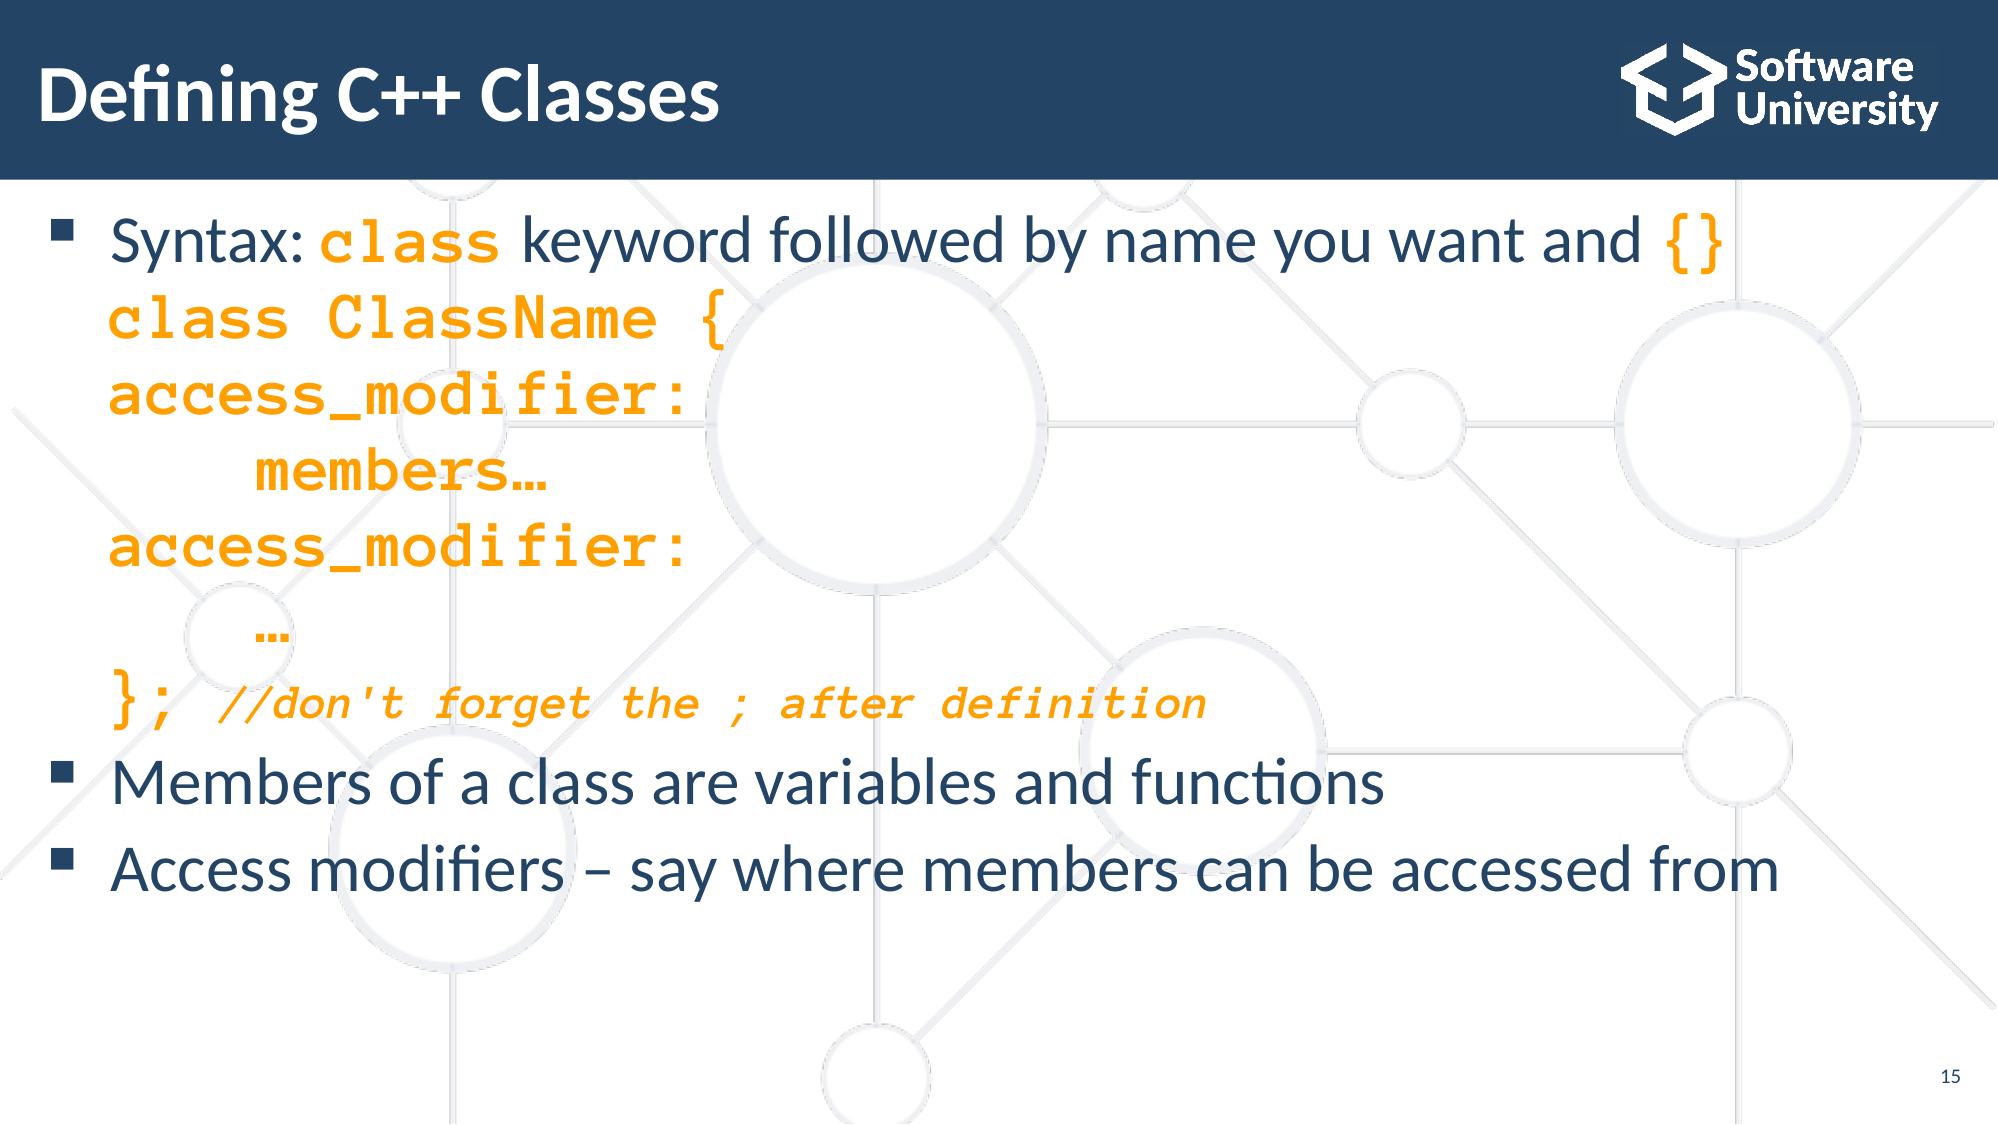

# Defining C++ Classes
Syntax: class keyword followed by name you want and {}
class ClassName {
access_modifier:
    members…
access_modifier:
    …
}; //don't forget the ; after definition
Members of a class are variables and functions
Access modifiers – say where members can be accessed from
15